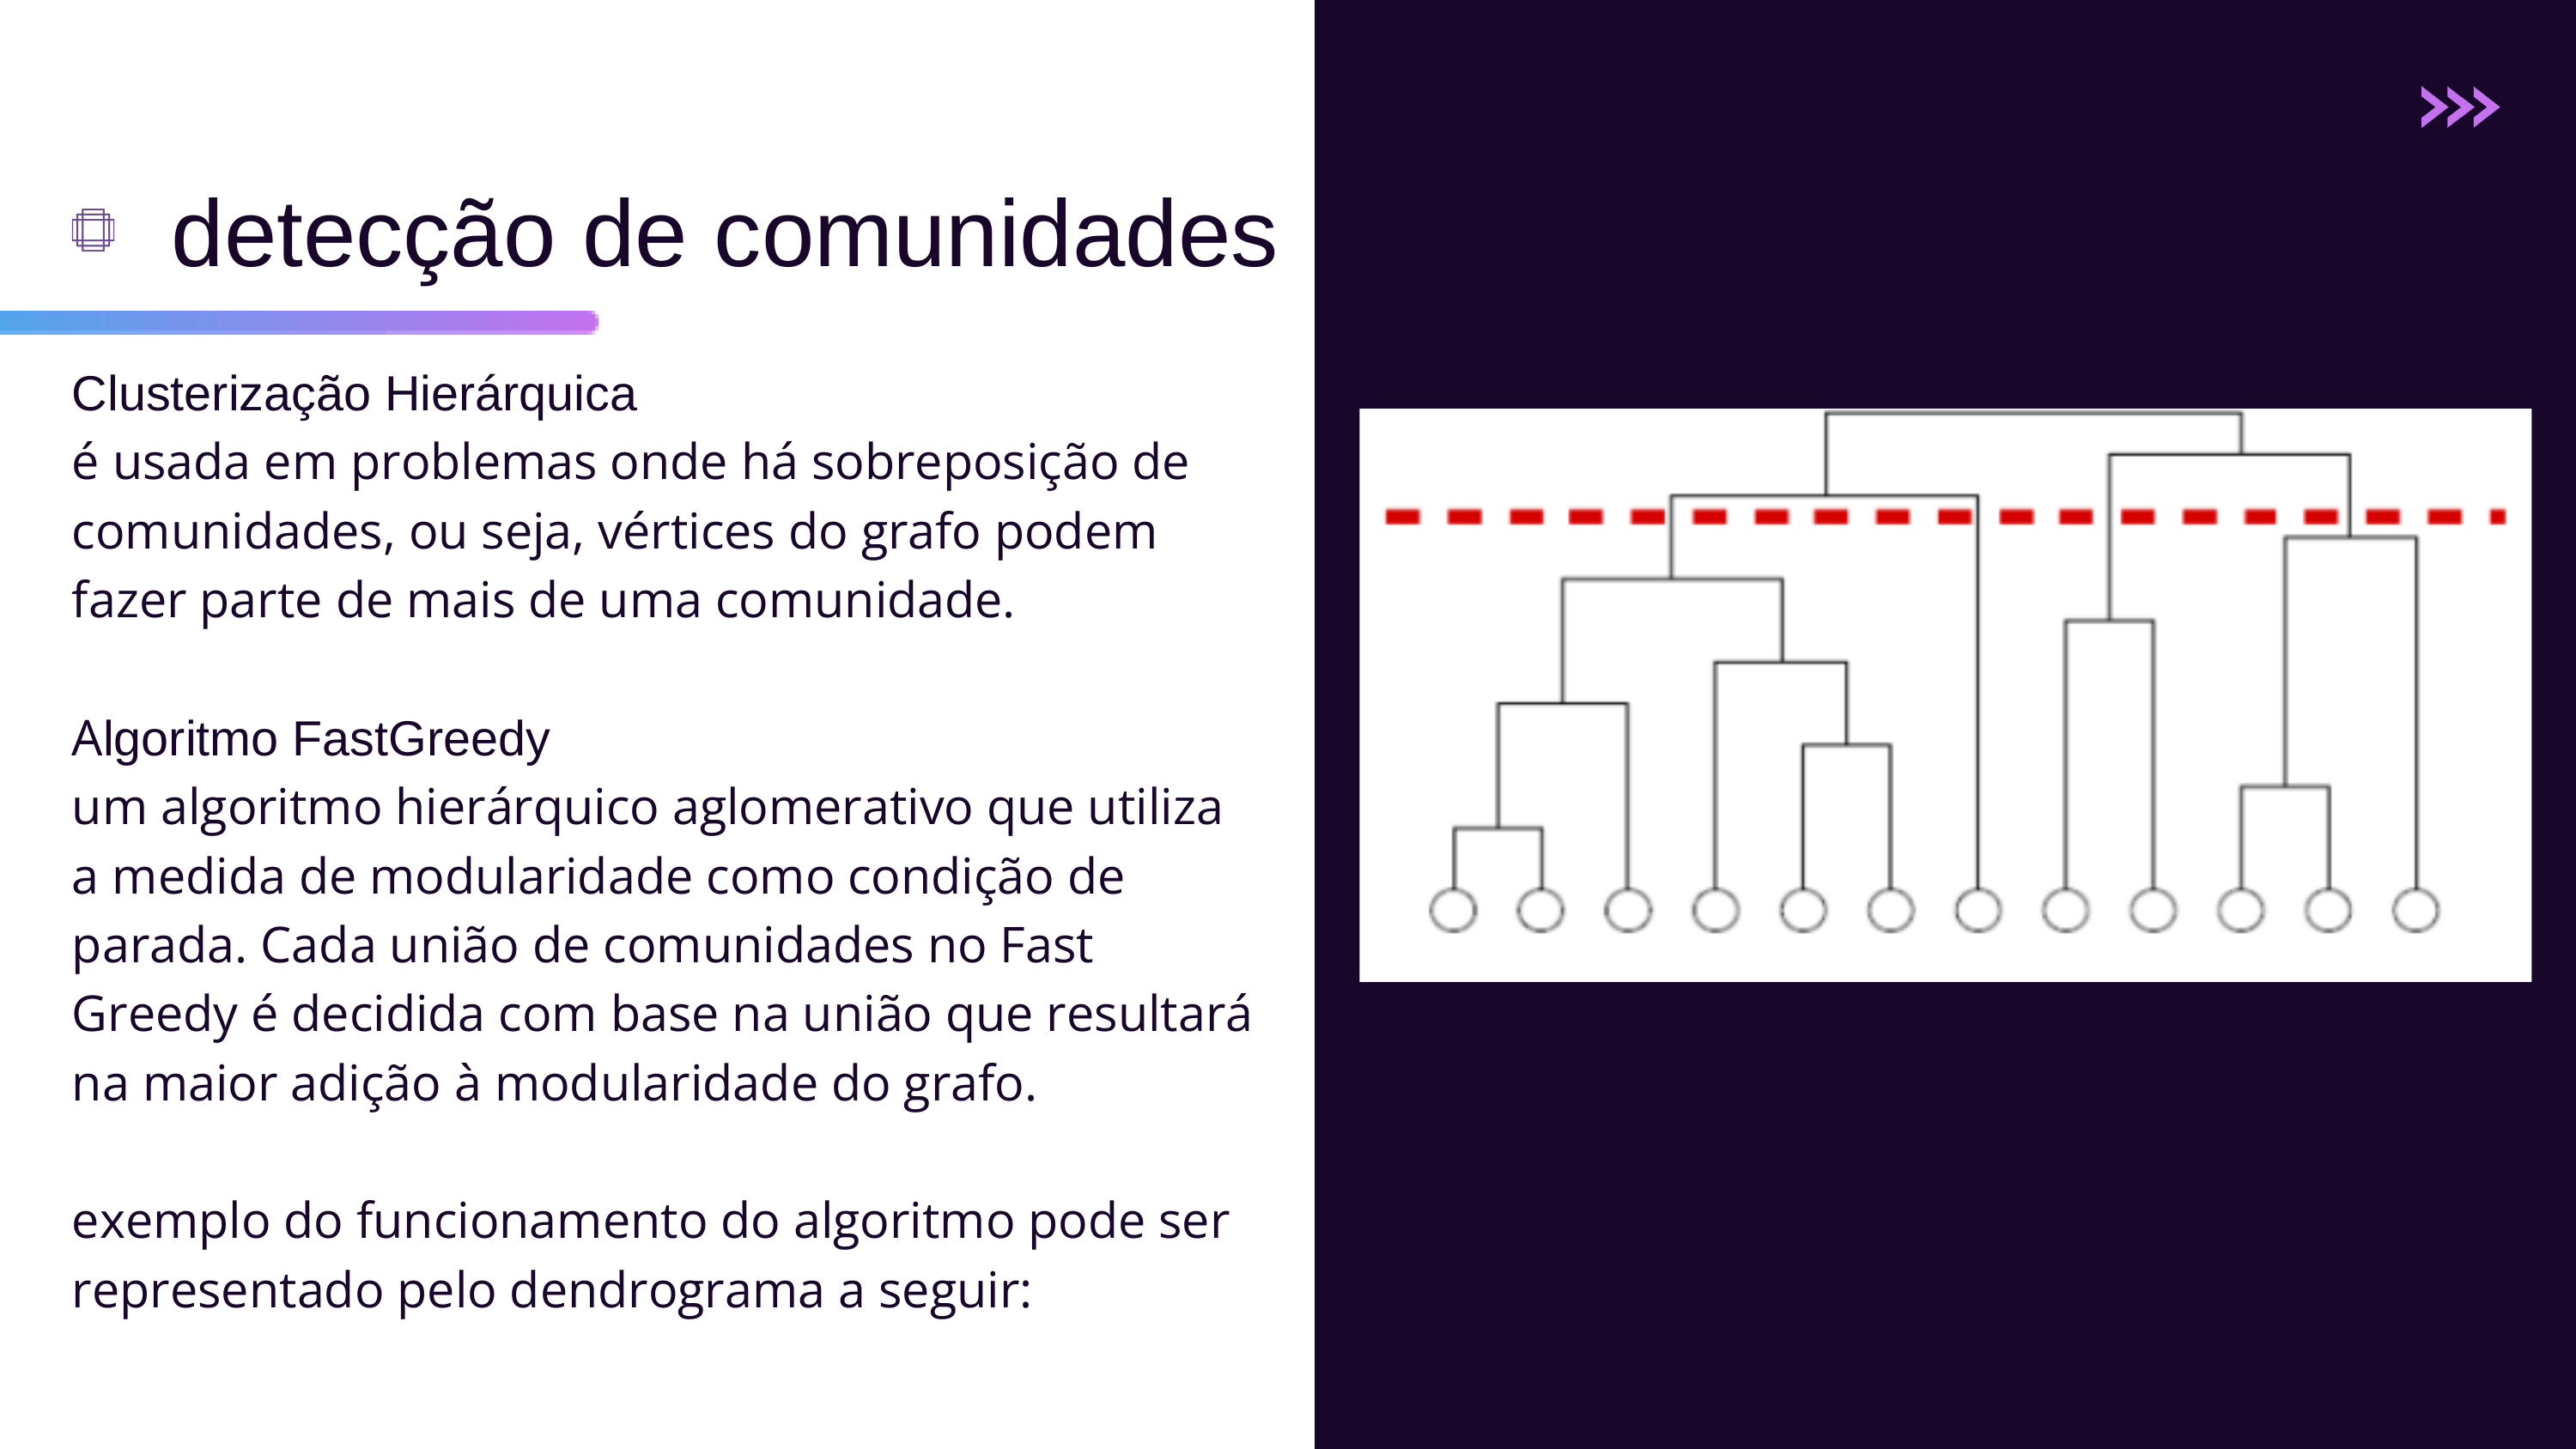

detecção de comunidades

Clusterização Hierárquica
é usada em problemas onde há sobreposição de comunidades, ou seja, vértices do grafo podem fazer parte de mais de uma comunidade.

Algoritmo FastGreedy
um algoritmo hierárquico aglomerativo que utiliza a medida de modularidade como condição de parada. Cada união de comunidades no Fast Greedy é decidida com base na união que resultará na maior adição à modularidade do grafo.

exemplo do funcionamento do algoritmo pode ser representado pelo dendrograma a seguir: